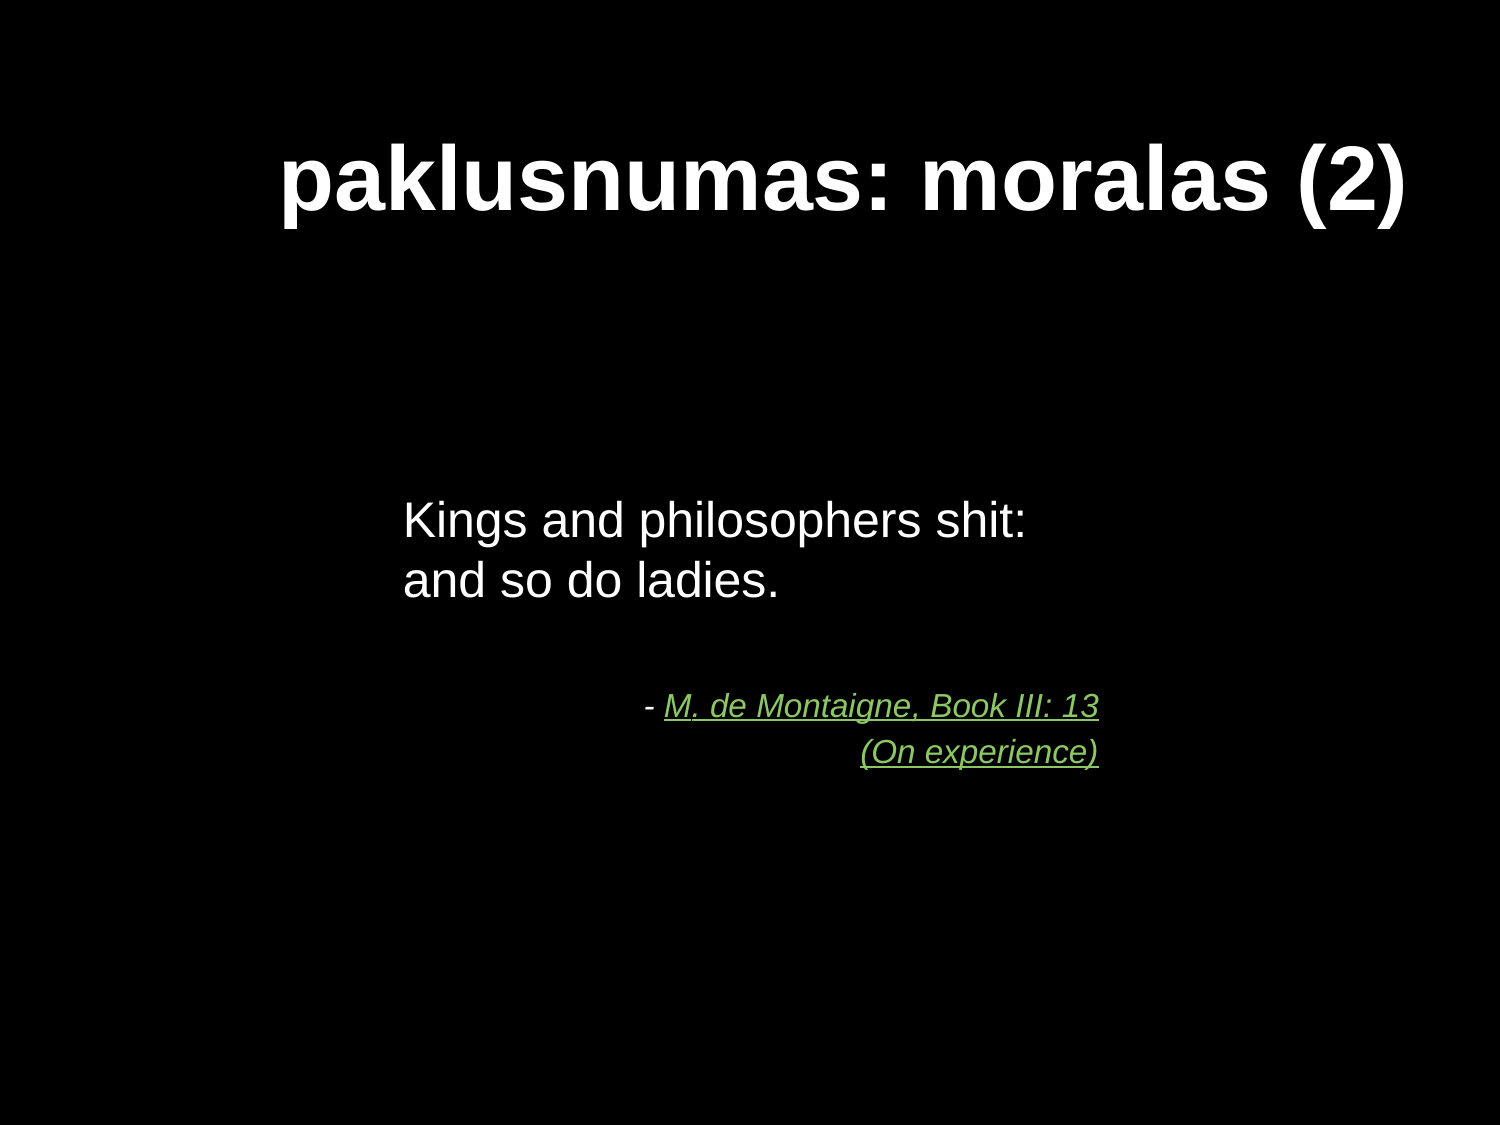

# paklusnumas: moralas (2)
Kings and philosophers shit: and so do ladies.

- M. de Montaigne, Book III: 13
(On experience)